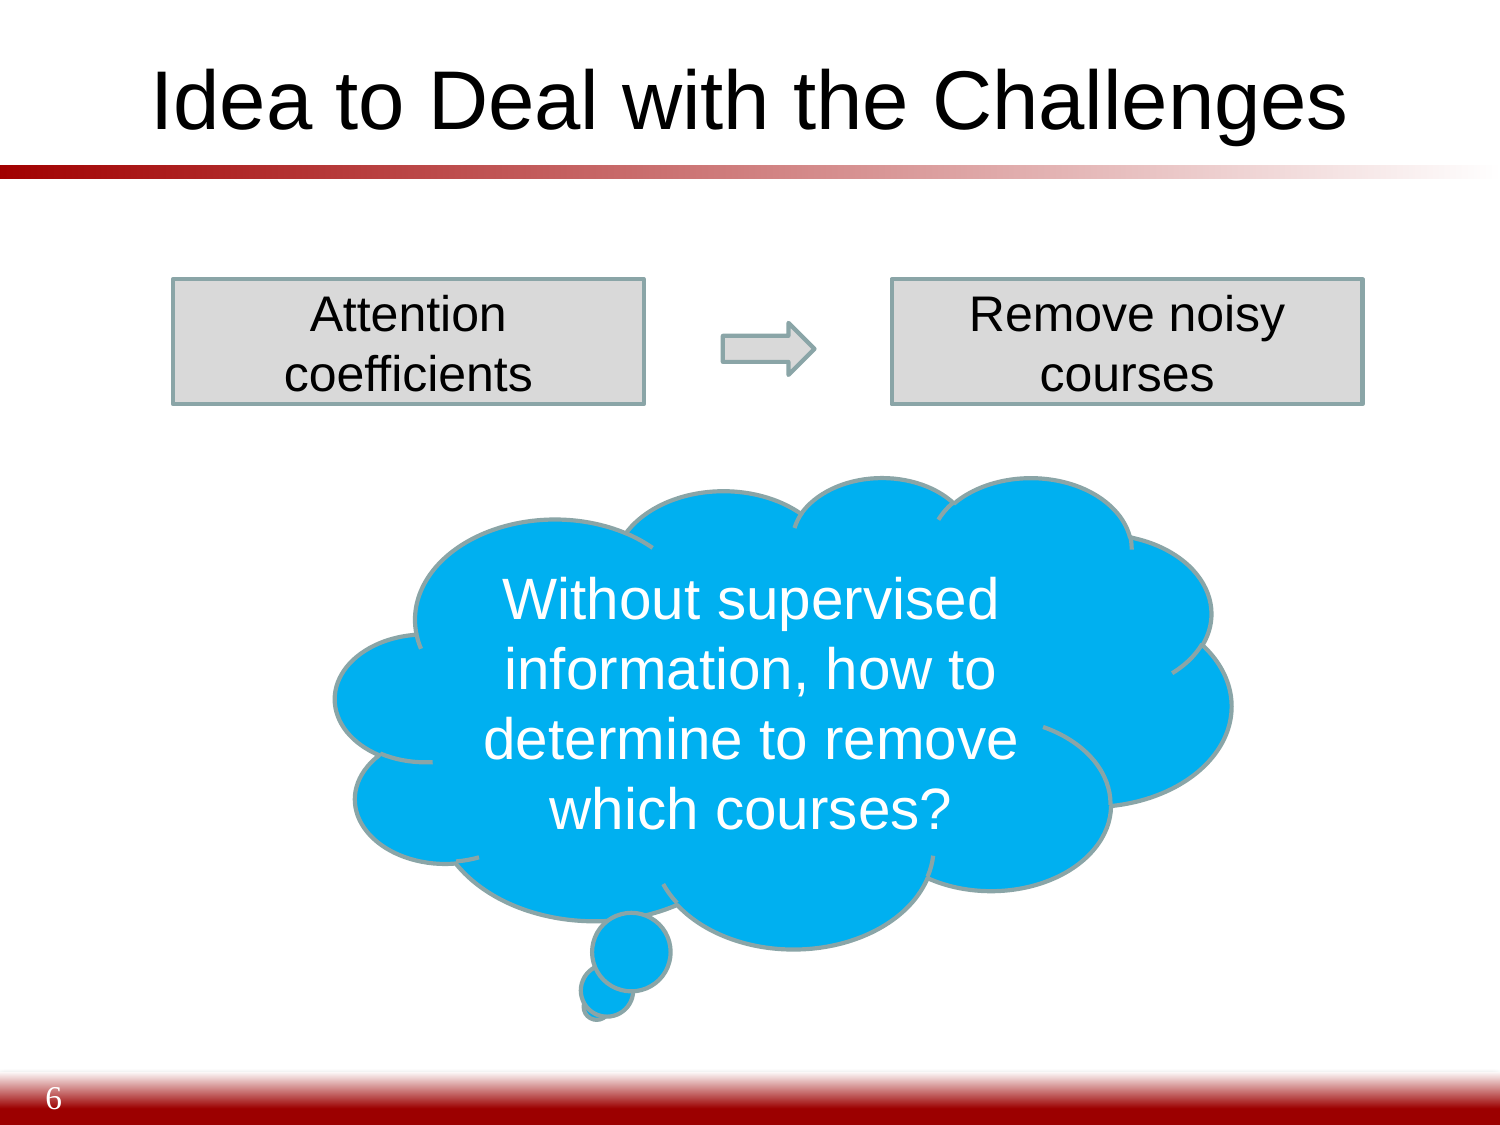

# Idea to Deal with the Challenges
Attention coefficients
Remove noisy courses

Without supervised information, how to determine to remove which courses?